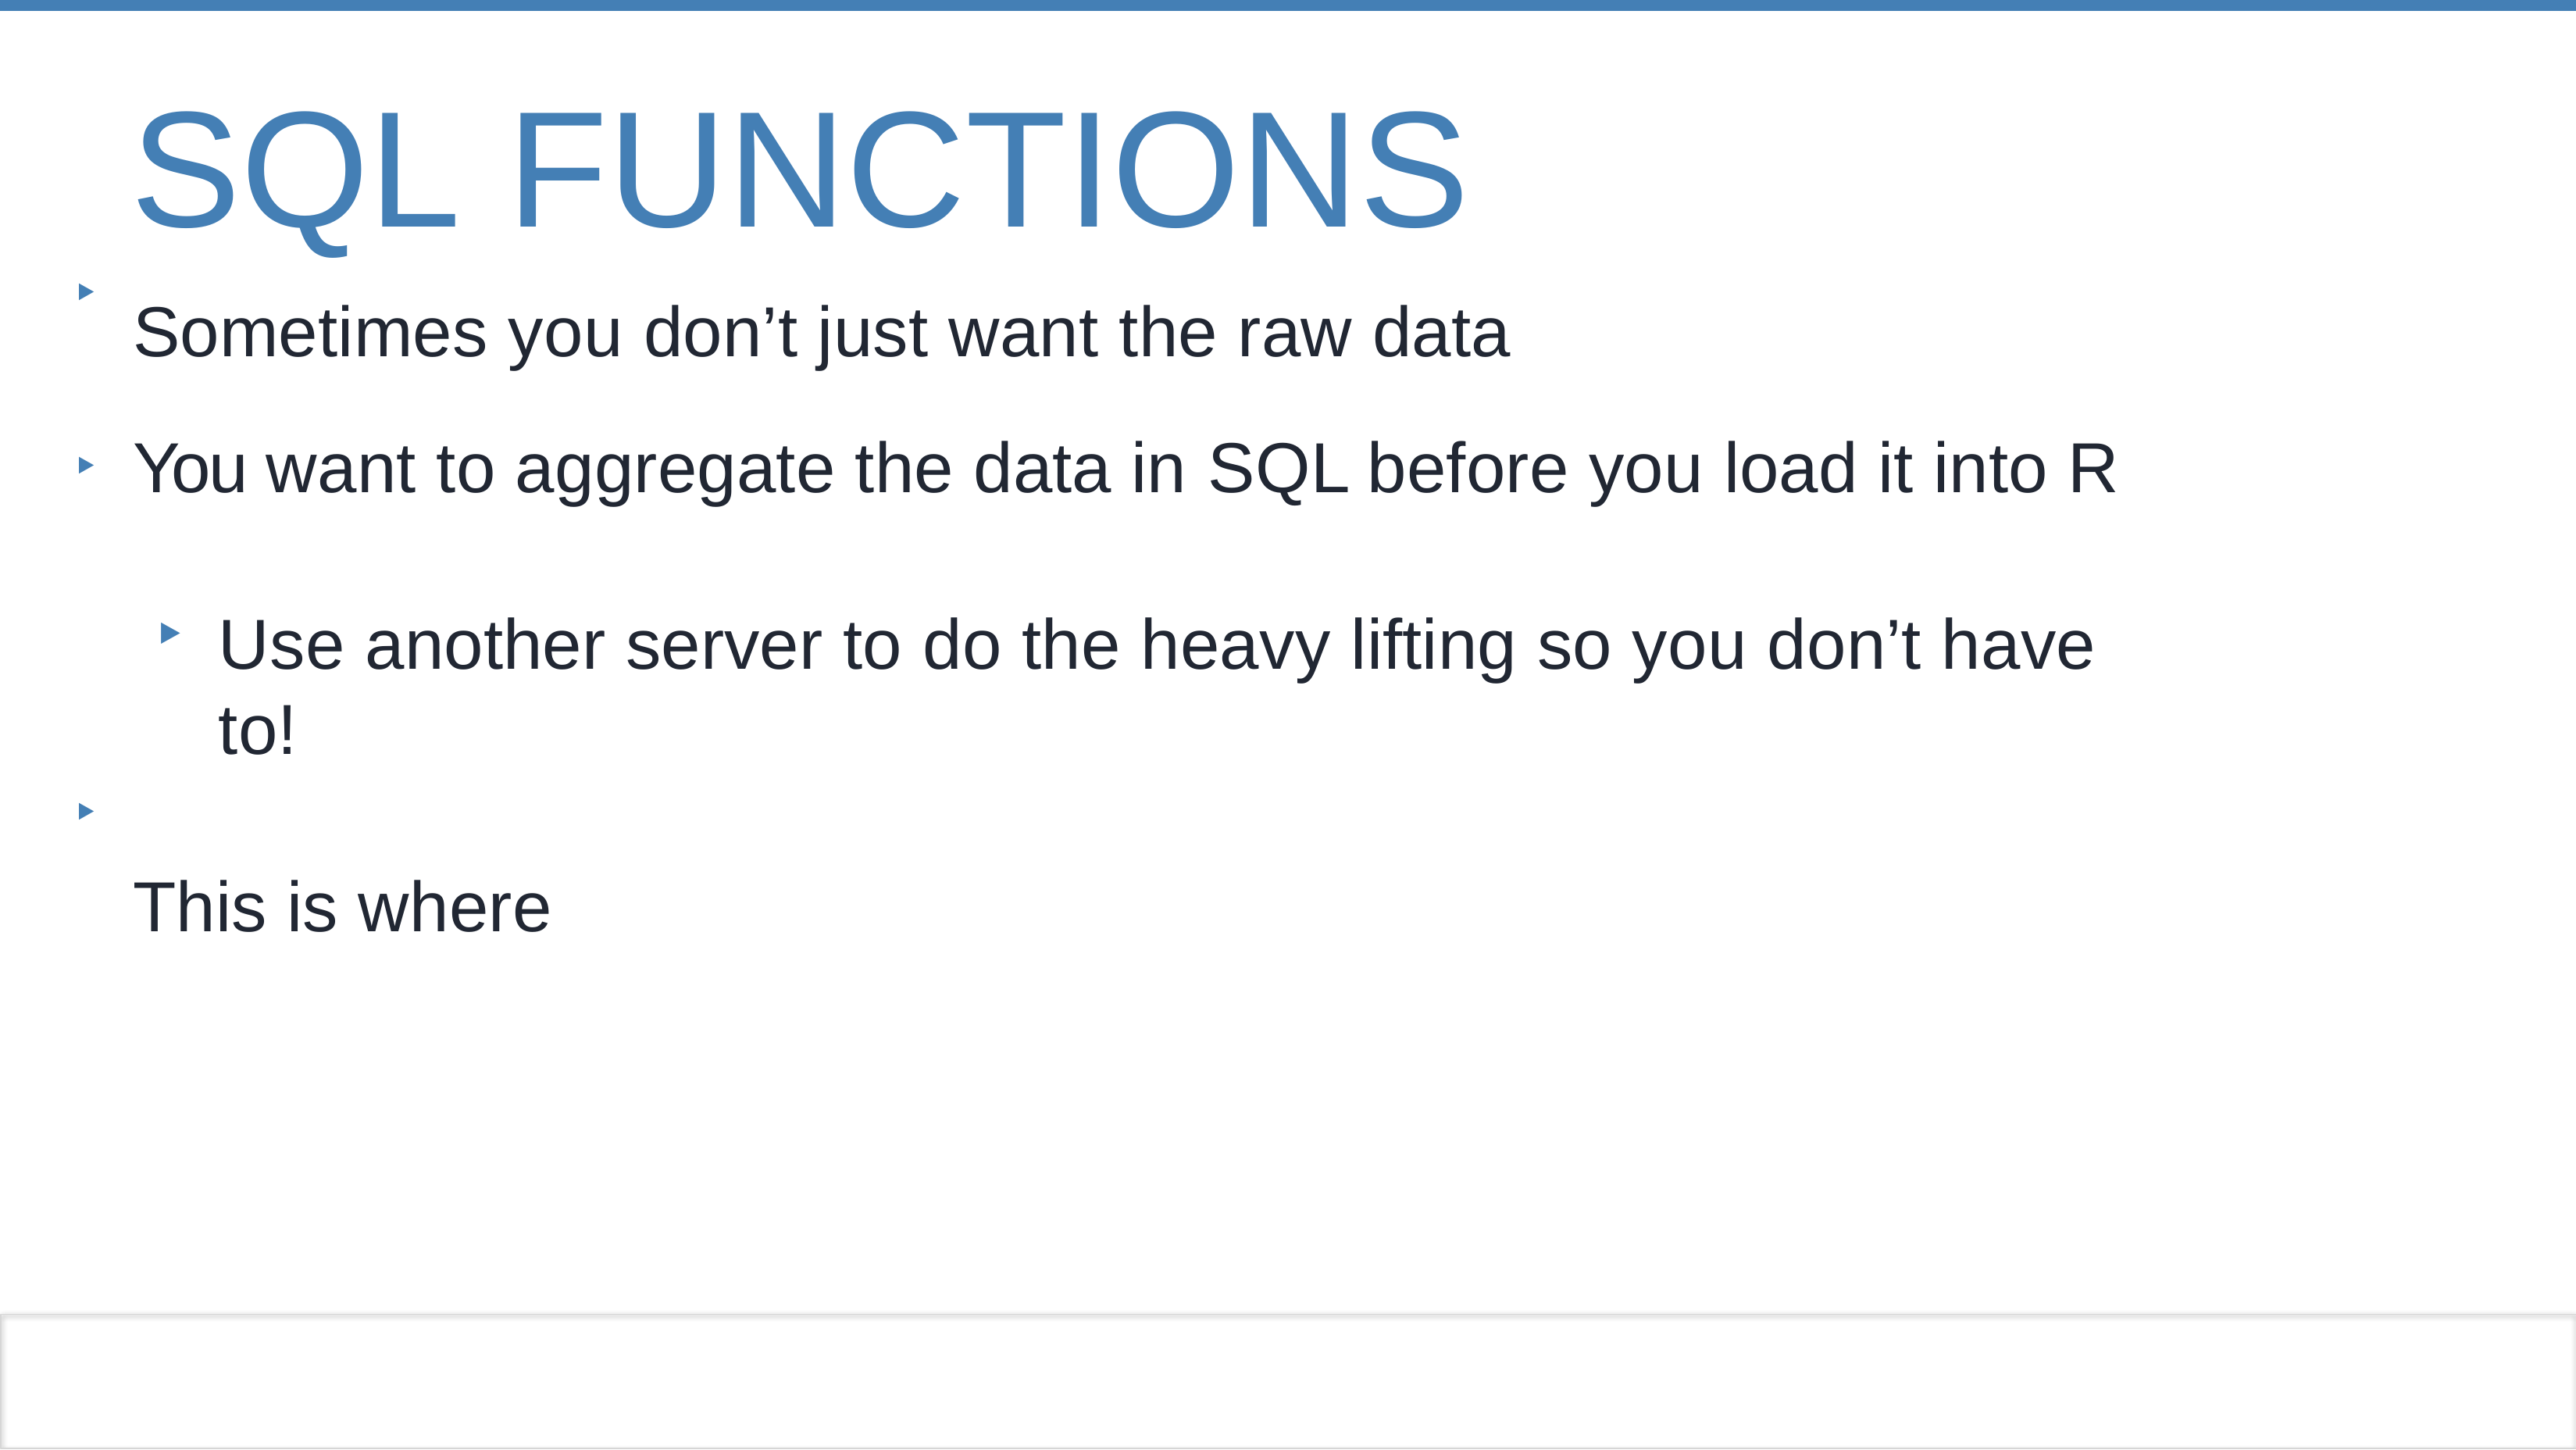

# SQL FUNCTIONS
Sometimes you don’t just want the raw data

‣
You want to aggregate the data in SQL before you load it into R

Use another server to do the heavy lifting so you don’t have to!

This is where
‣
‣